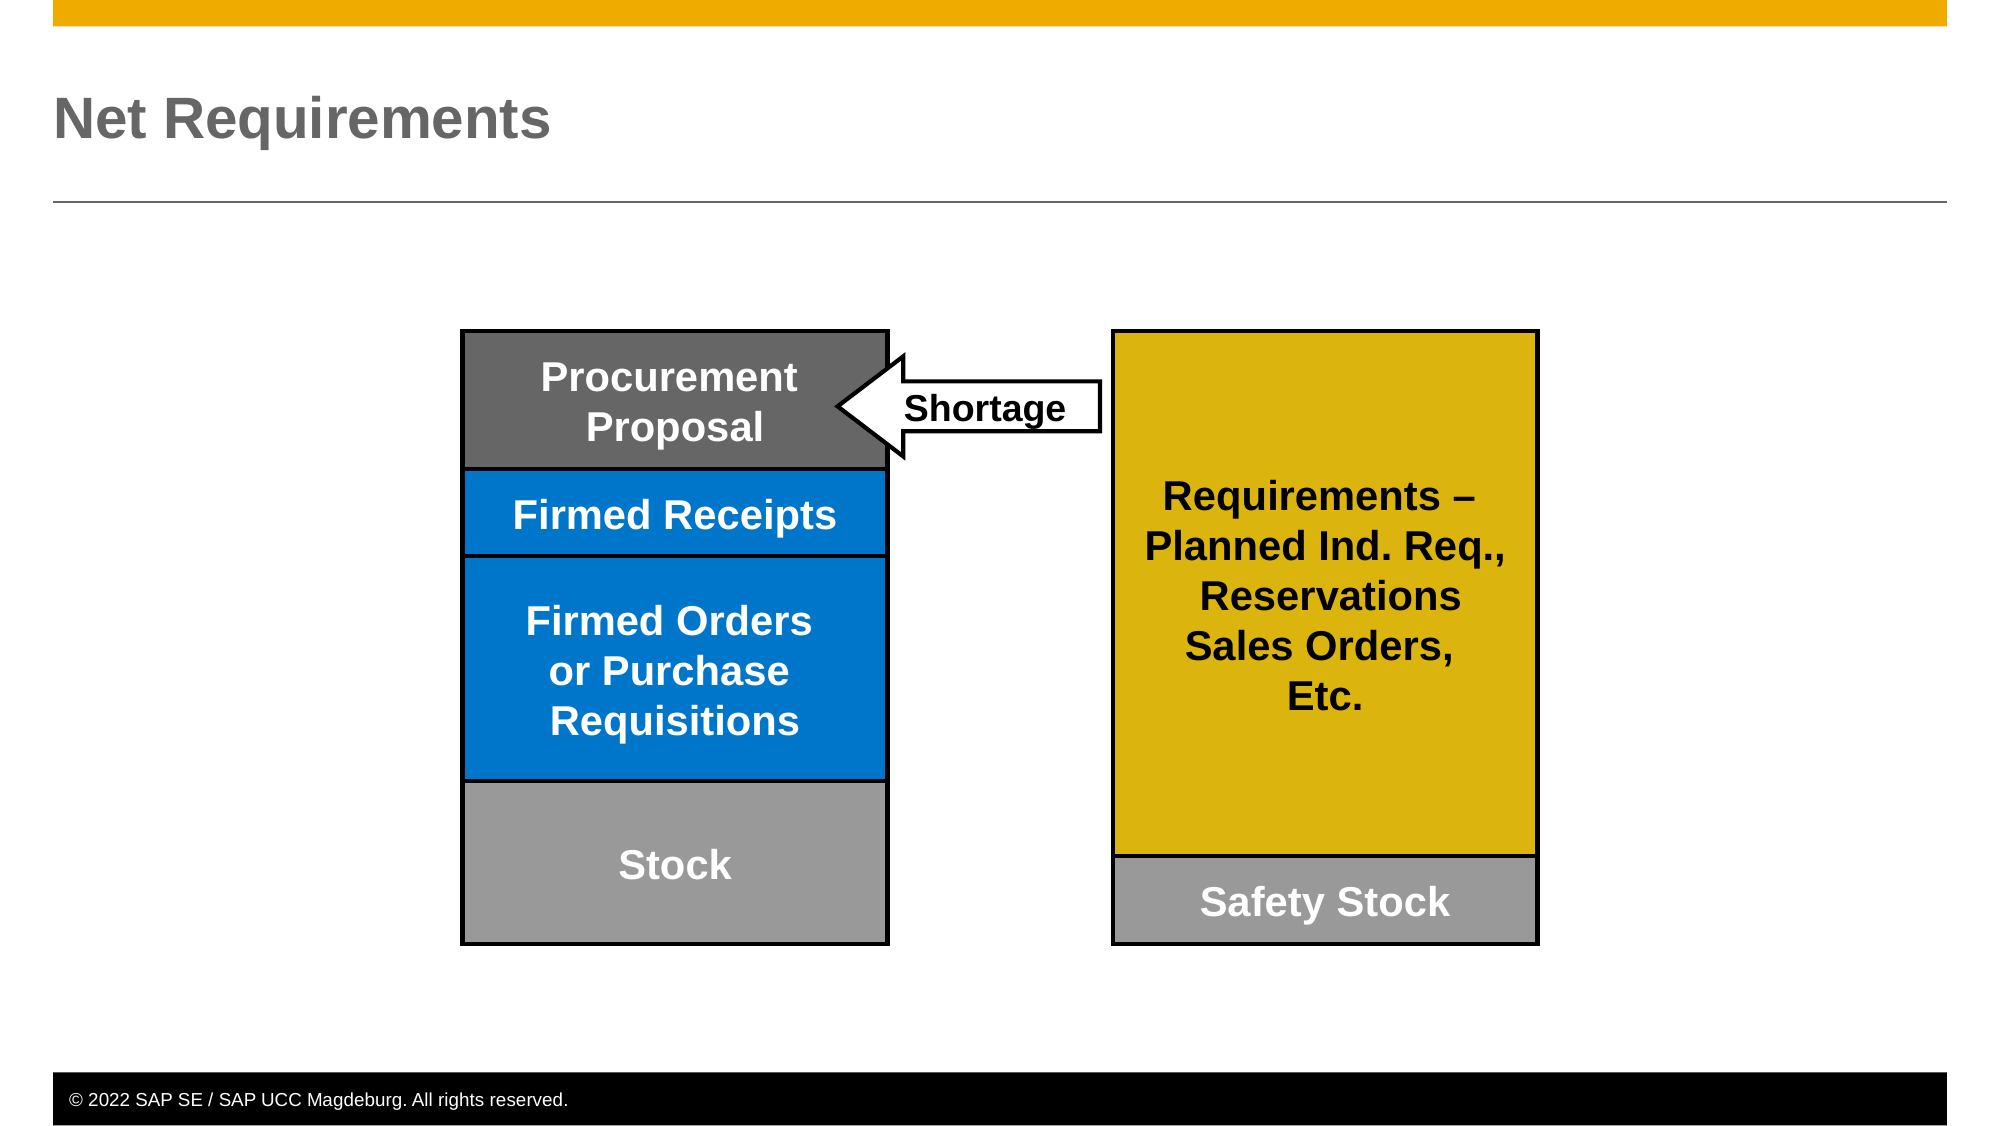

# Net Requirements
Procurement
Proposal
Requirements –
Planned Ind. Req.,
 Reservations
Sales Orders,
Etc.
Shortage
Firmed Receipts
Firmed Orders
or Purchase
Requisitions
Stock
Safety Stock